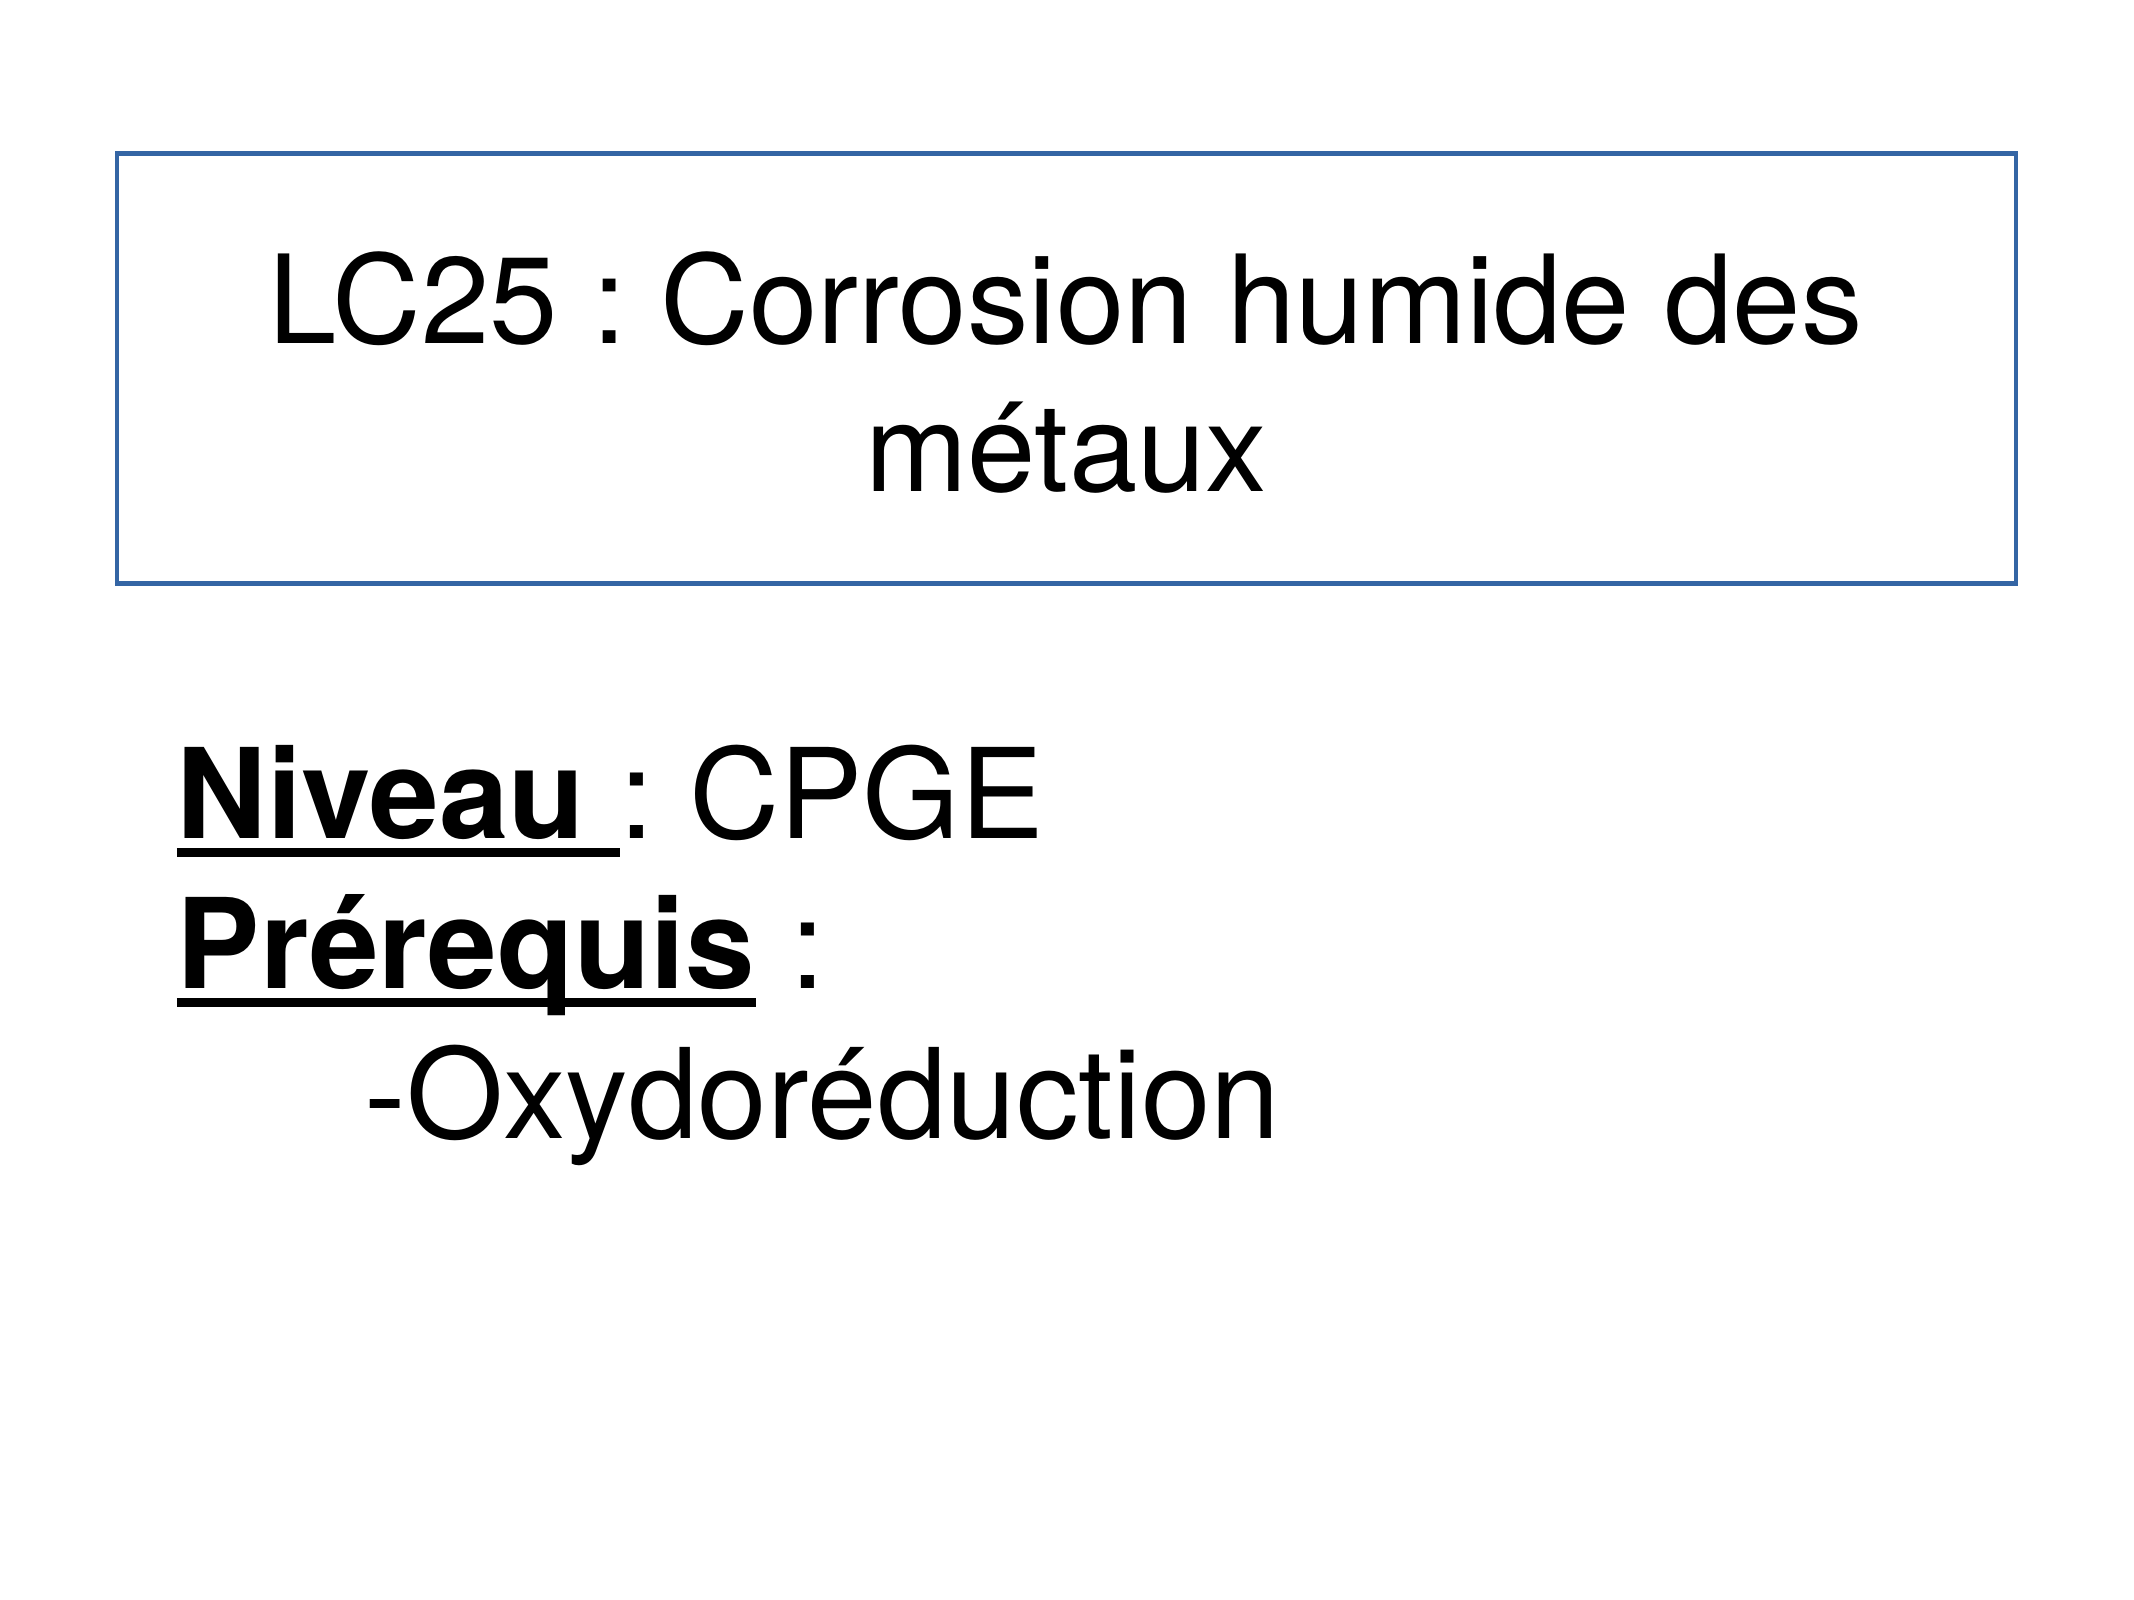

# LC25 : Corrosion humide des métaux
Niveau : CPGE
Prérequis :
-Oxydoréduction
1